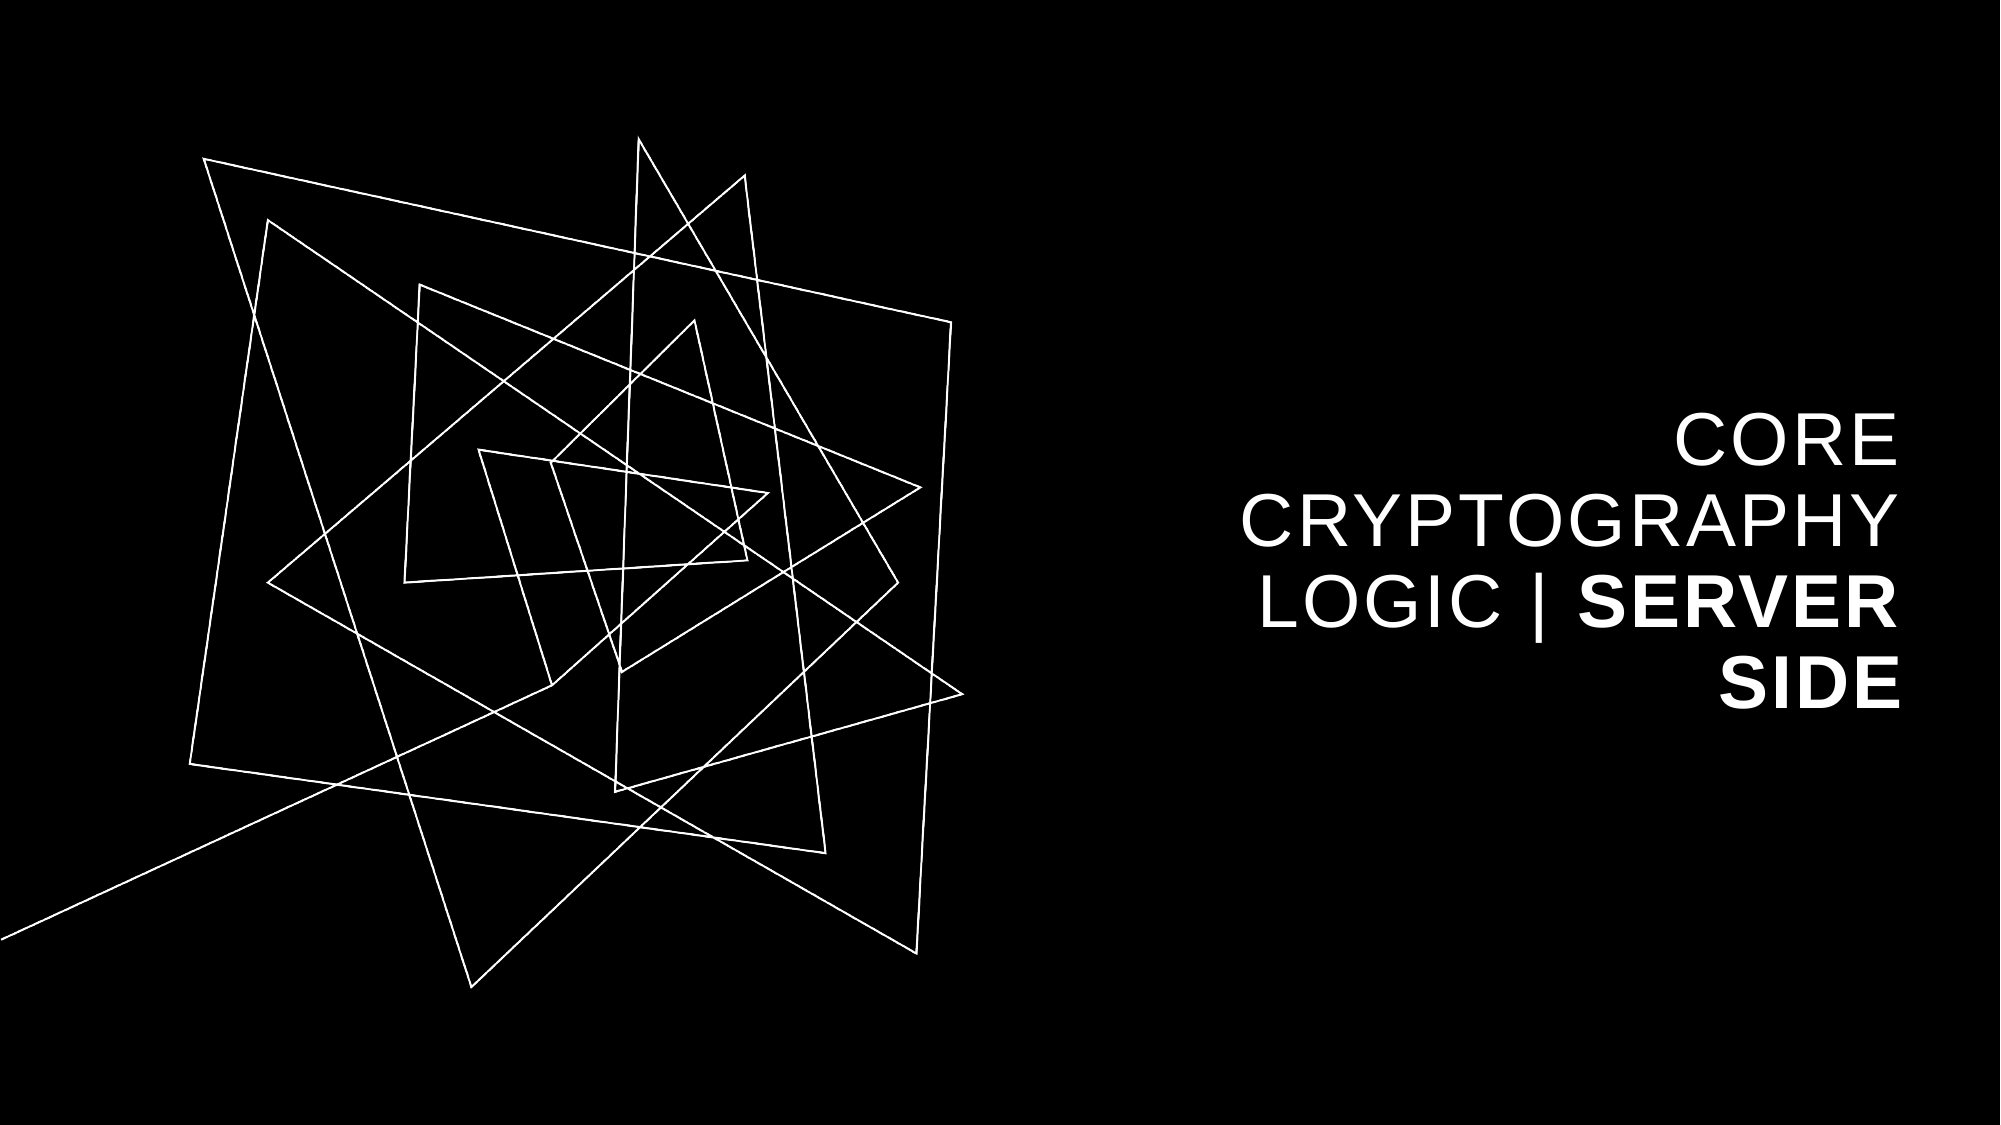

# Core Cryptography logic | Server Side